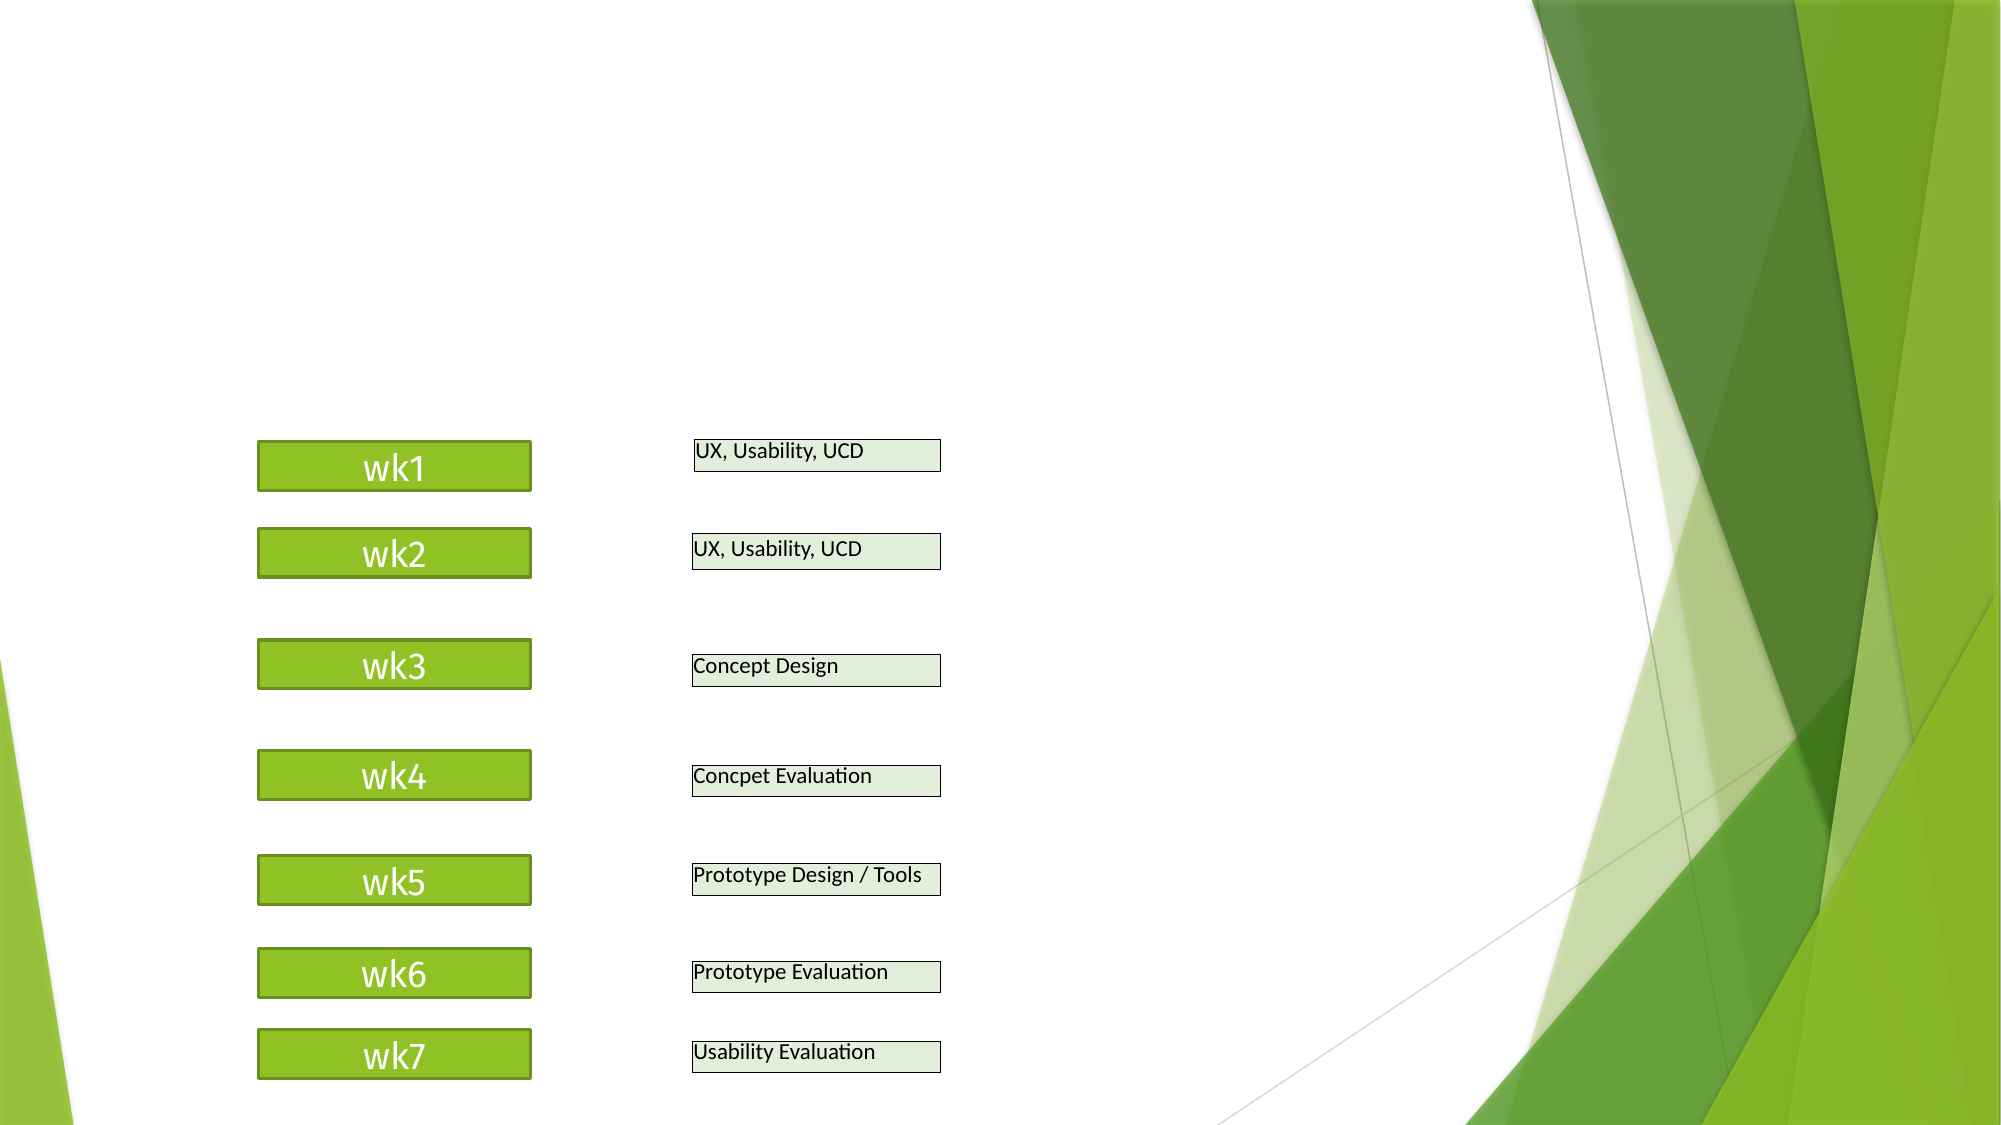

#
| UX, Usability, UCD |
| --- |
wk1
wk2
| UX, Usability, UCD |
| --- |
wk3
| Concept Design |
| --- |
wk4
| Concpet Evaluation |
| --- |
wk5
| Prototype Design / Tools |
| --- |
wk6
| Prototype Evaluation |
| --- |
wk7
| Usability Evaluation |
| --- |